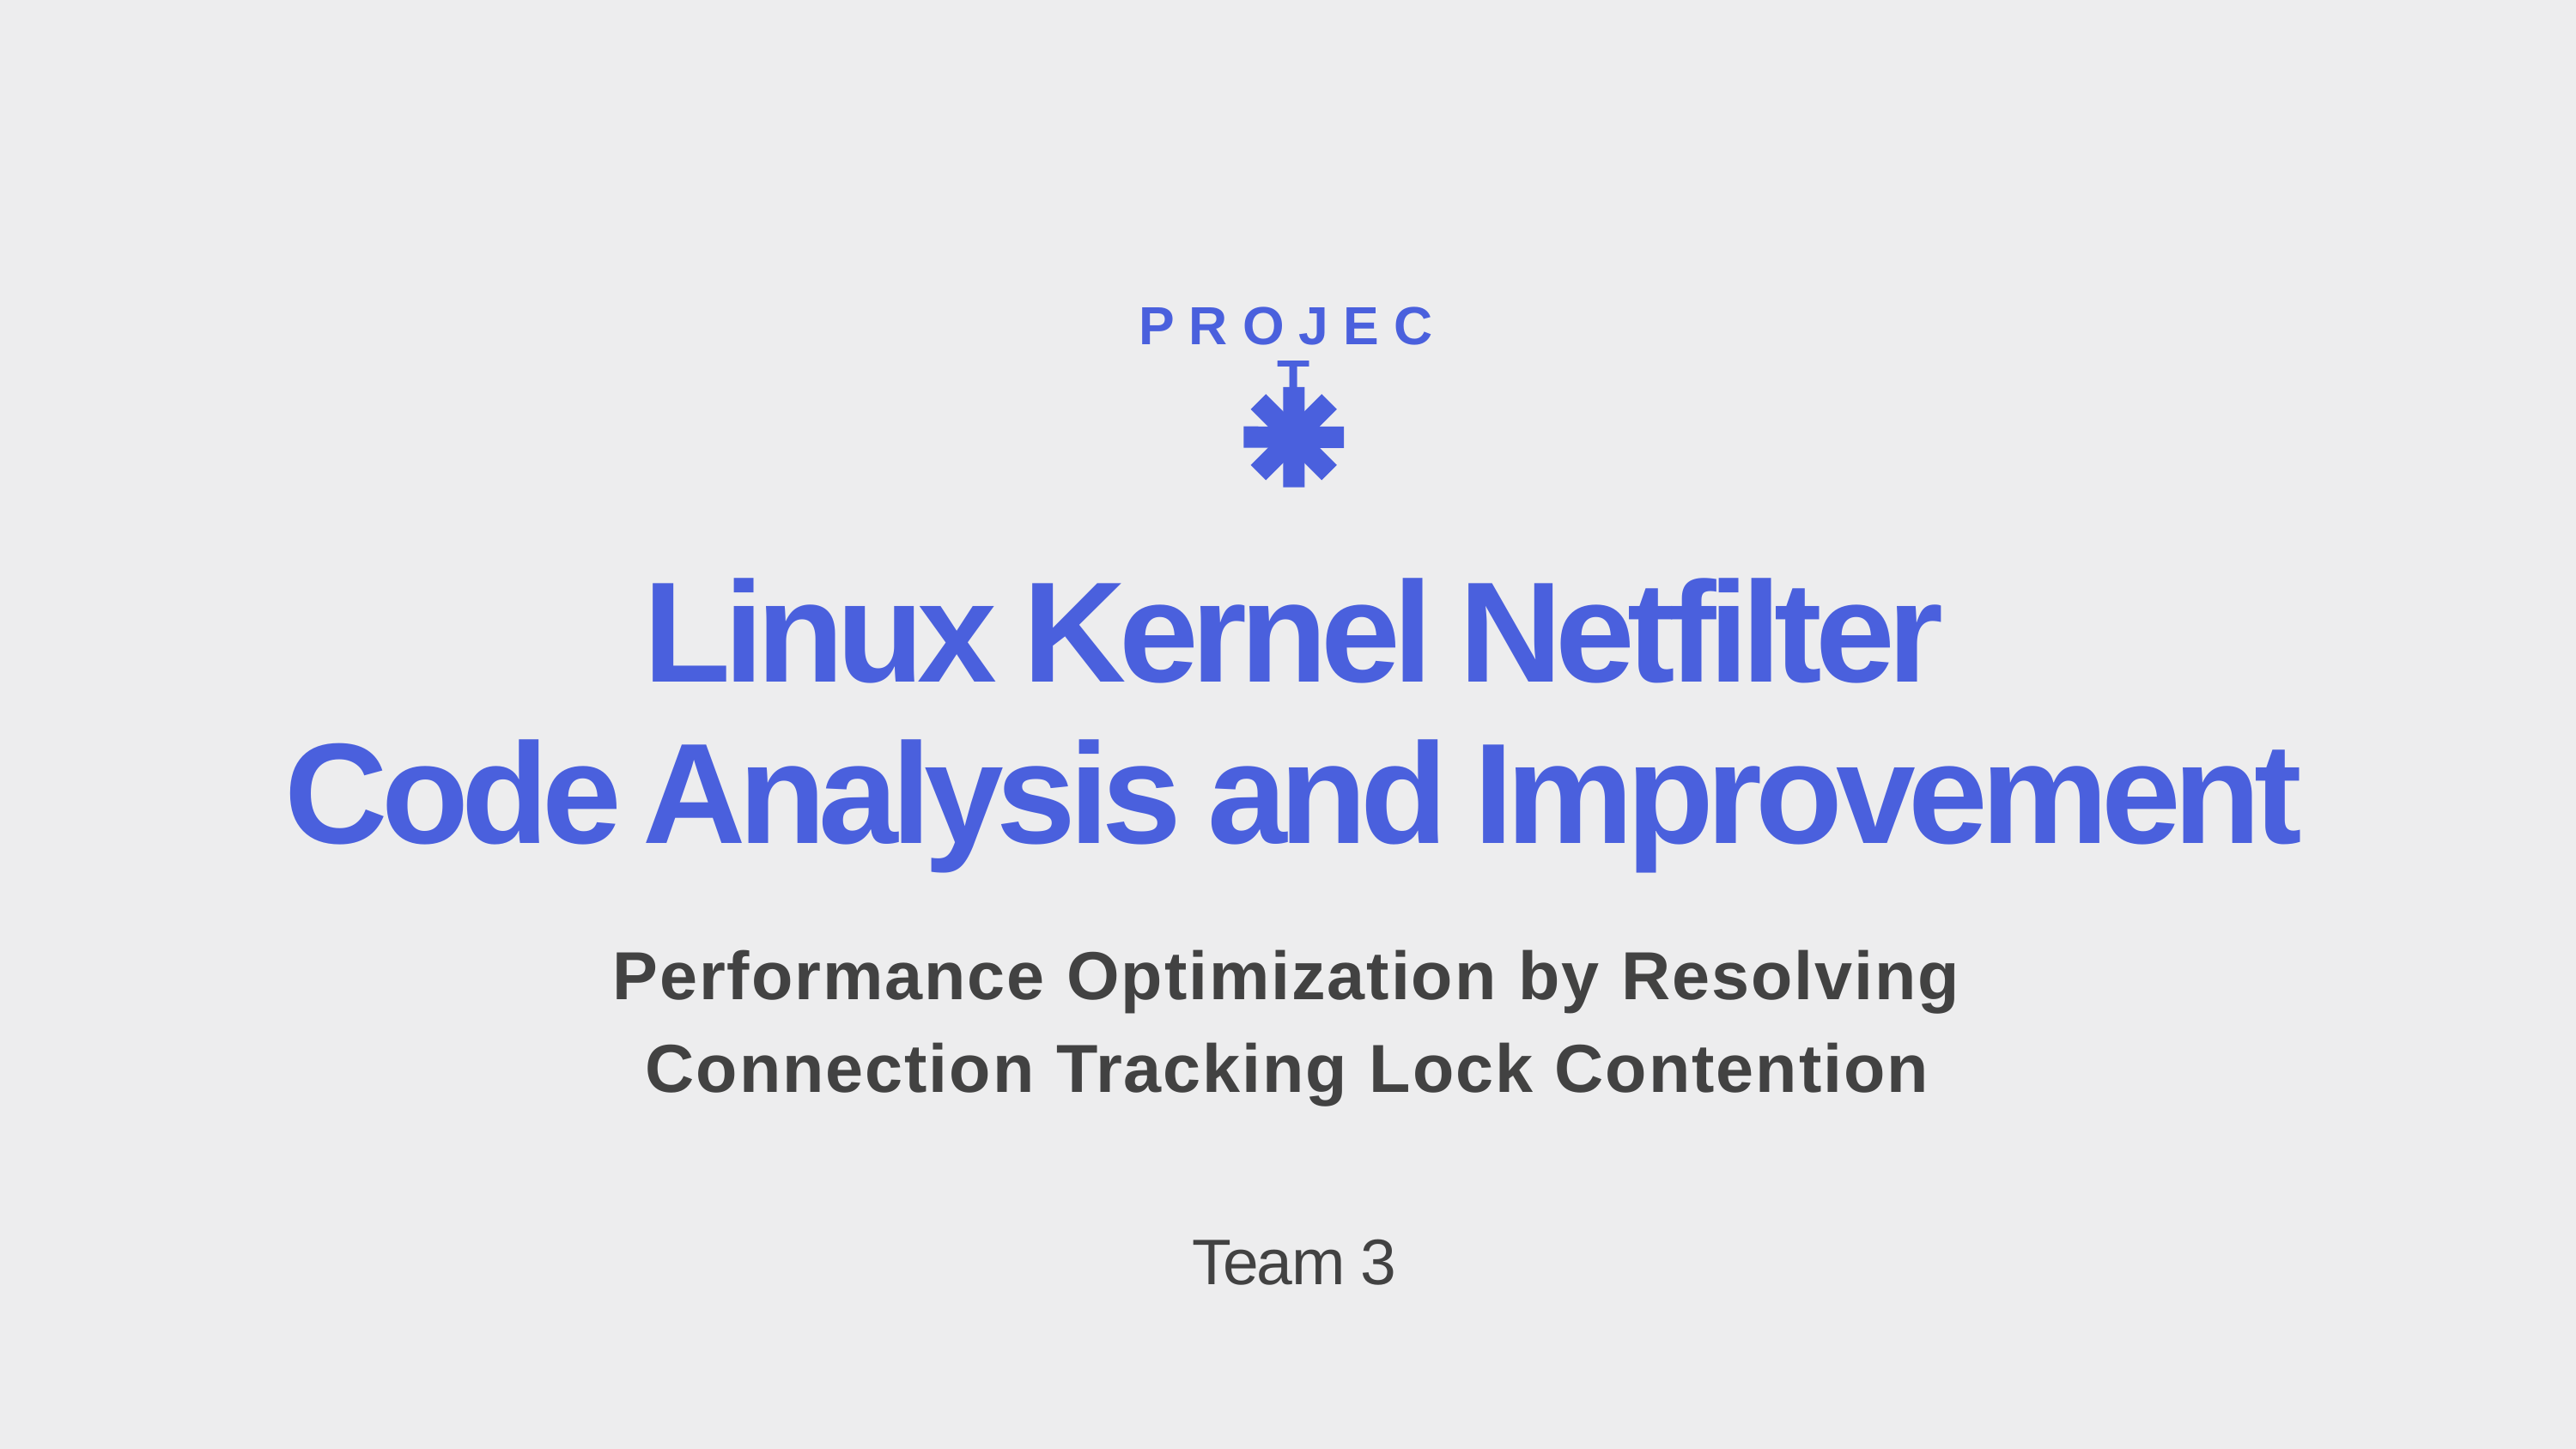

PROJECT

Linux Kernel Netfilter
Code Analysis and Improvement
Performance Optimization by Resolving Connection Tracking Lock Contention
Team 3